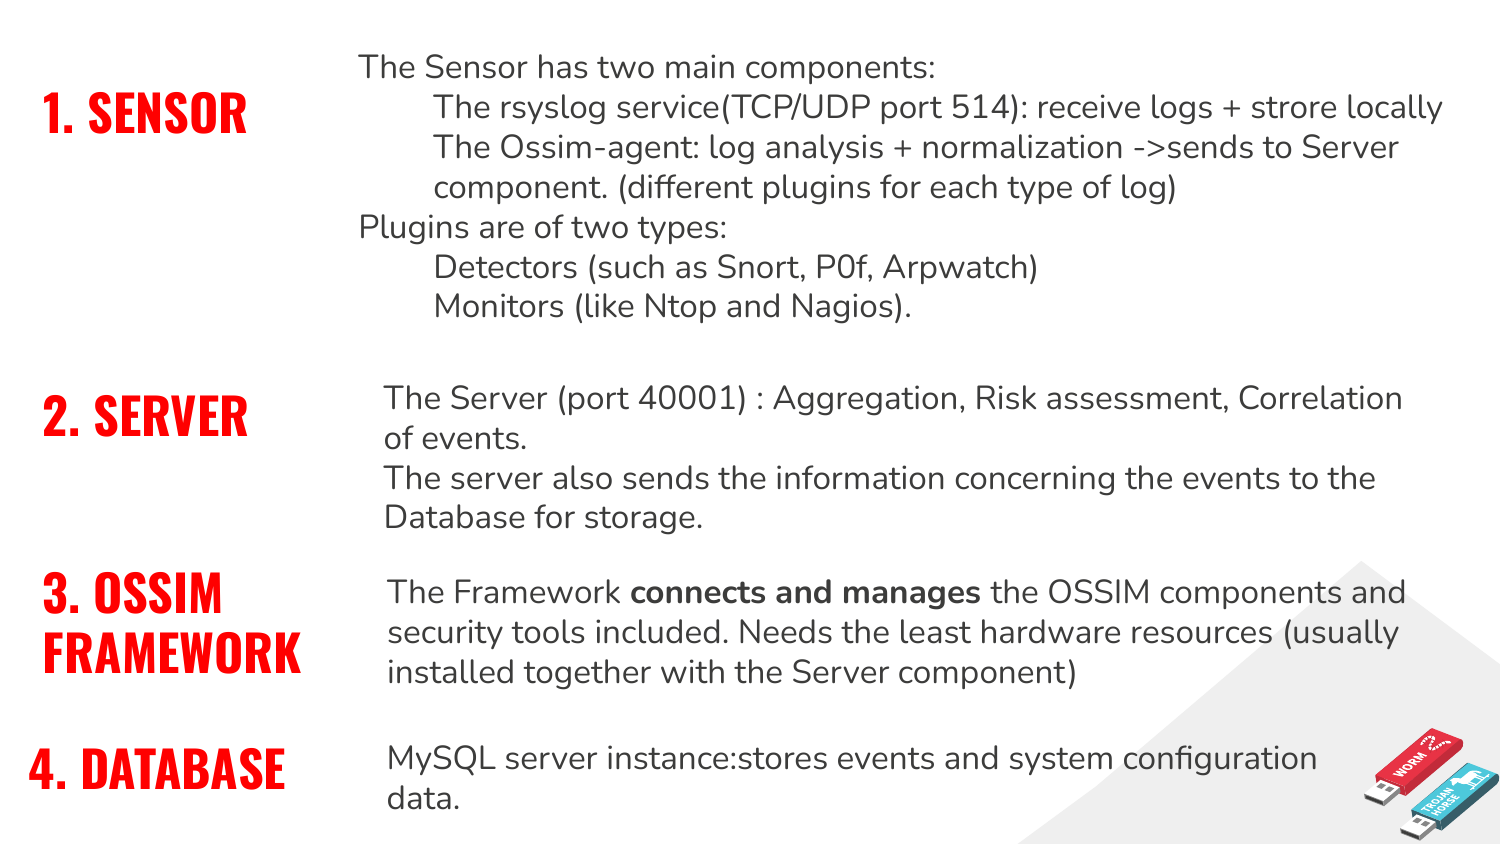

The Sensor has two main components:
The rsyslog service(TCP/UDP port 514): receive logs + strore locally
The Ossim-agent: log analysis + normalization ->sends to Server component. (different plugins for each type of log)
Plugins are of two types:
Detectors (such as Snort, P0f, Arpwatch)
Monitors (like Ntop and Nagios).

# 1. SENSOR
The Server (port 40001) : Aggregation, Risk assessment, Correlation of events.
The server also sends the information concerning the events to the Database for storage.
2. SERVER
3. OSSIM
FRAMEWORK
The Framework connects and manages the OSSIM components and security tools included. Needs the least hardware resources (usually installed together with the Server component)
MySQL server instance:stores events and system configuration data.

4. DATABASE